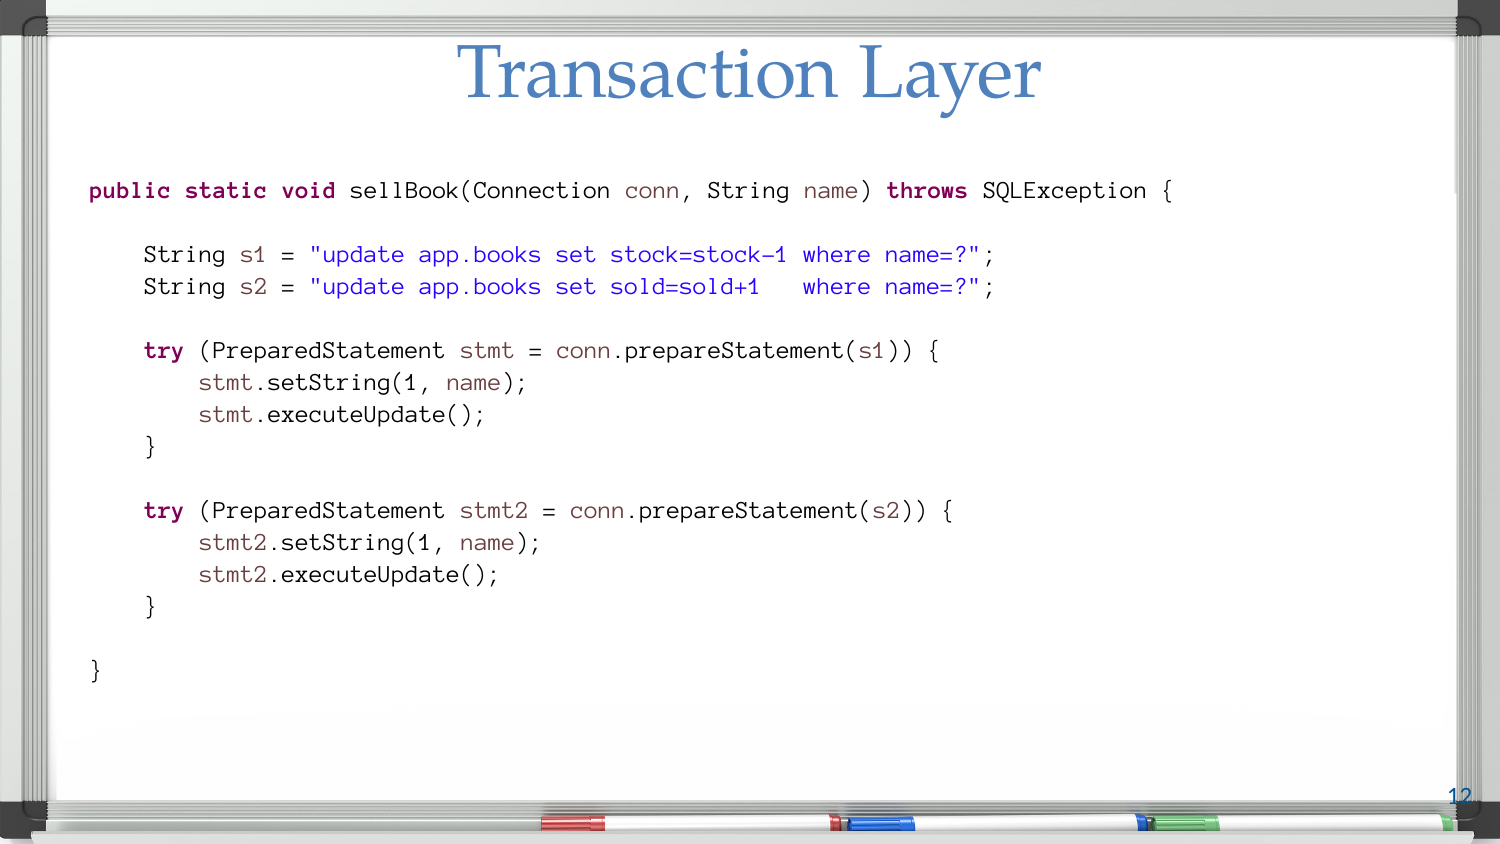

# Transaction Layer
public static void sellBook(Connection conn, String name) throws SQLException {

    String s1 = "update app.books set stock=stock-1 where name=?";
    String s2 = "update app.books set sold=sold+1   where name=?";

    try (PreparedStatement stmt = conn.prepareStatement(s1)) {
        stmt.setString(1, name);
        stmt.executeUpdate();
    }

    try (PreparedStatement stmt2 = conn.prepareStatement(s2)) {
        stmt2.setString(1, name);
        stmt2.executeUpdate();
    }

}

12
Streams of bytes … two ways (into your program and out of your program)
Disks, consoles, sockets, keyboards, printers
Know how to talk streams and you can talk to anything
Initialization (constructor) is different. Use is the same.